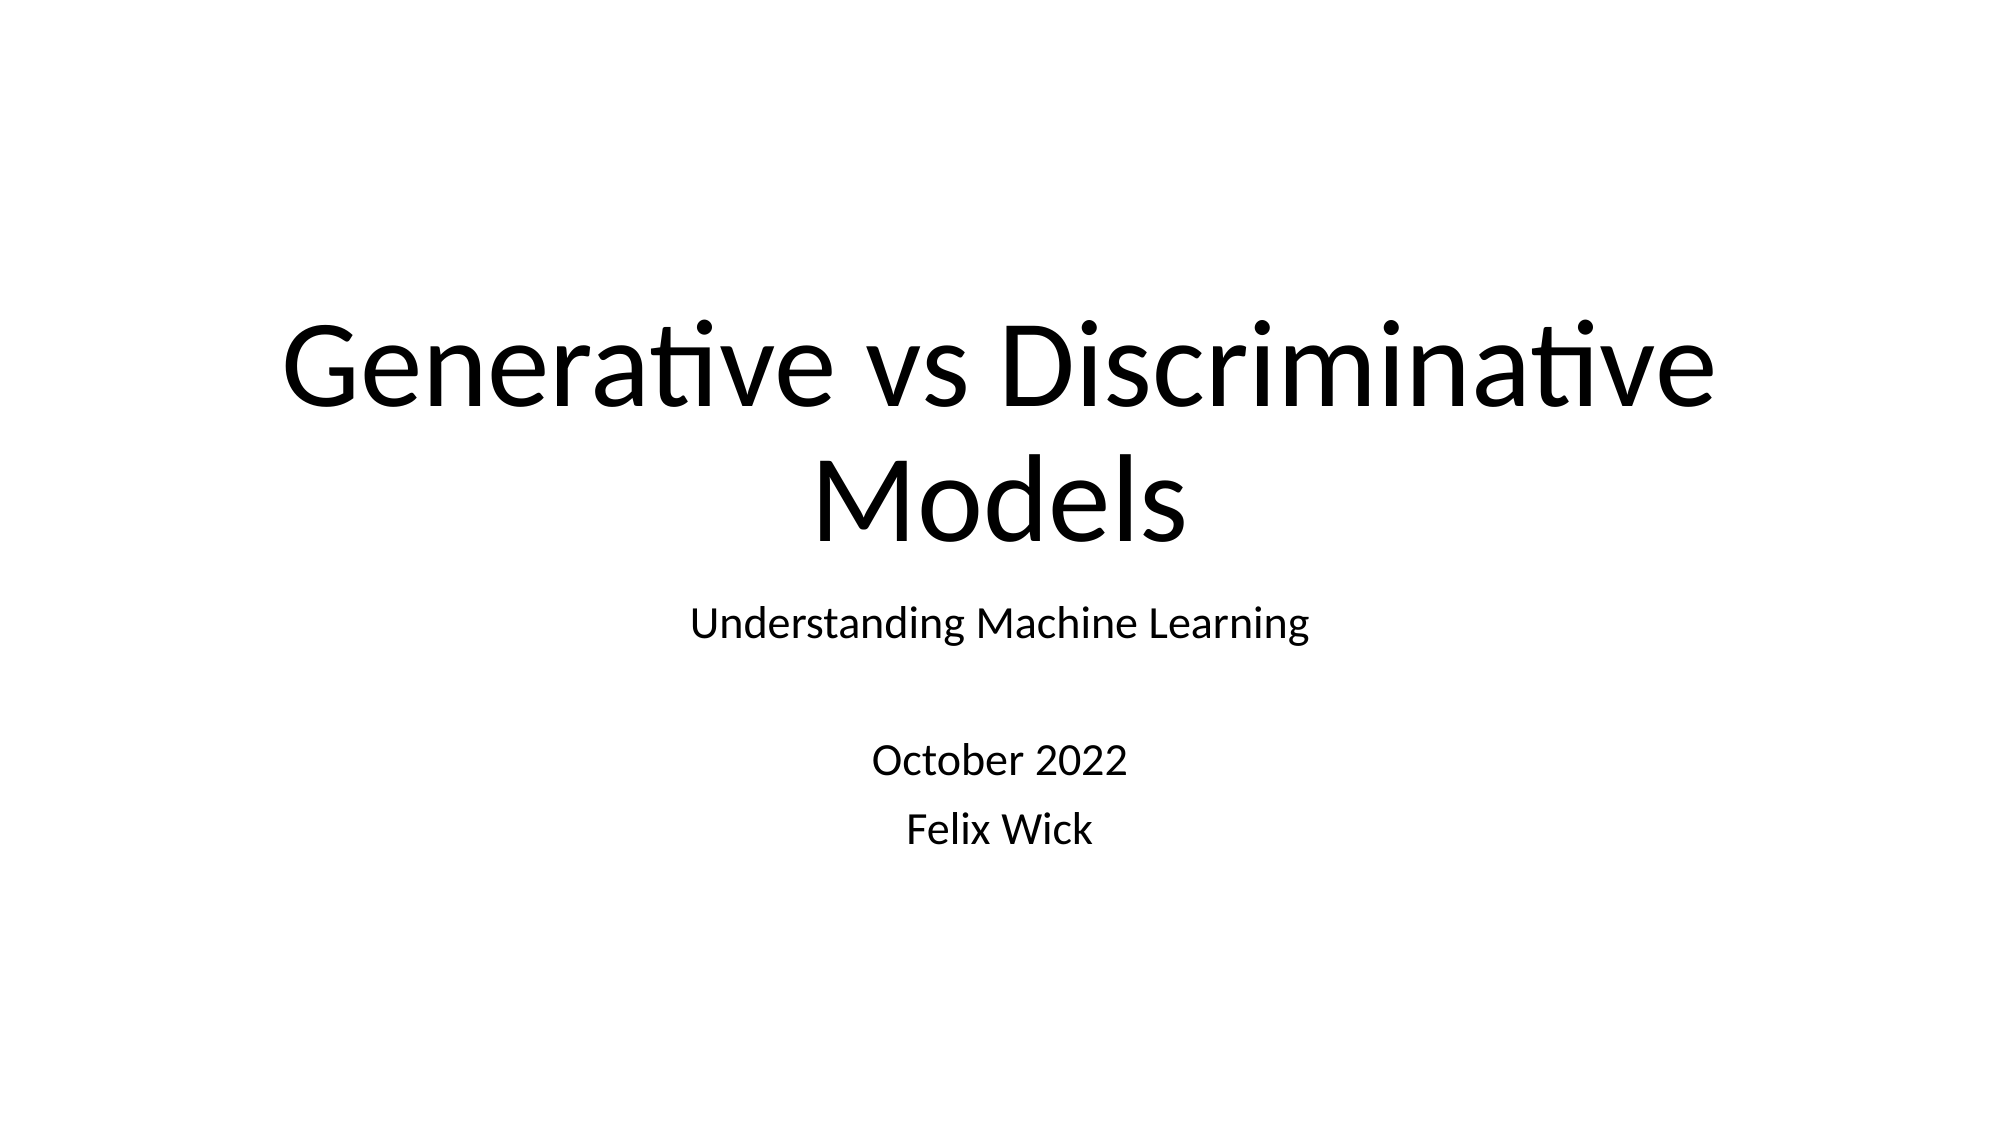

# Generative vs Discriminative Models
Understanding Machine Learning

October 2022
Felix Wick